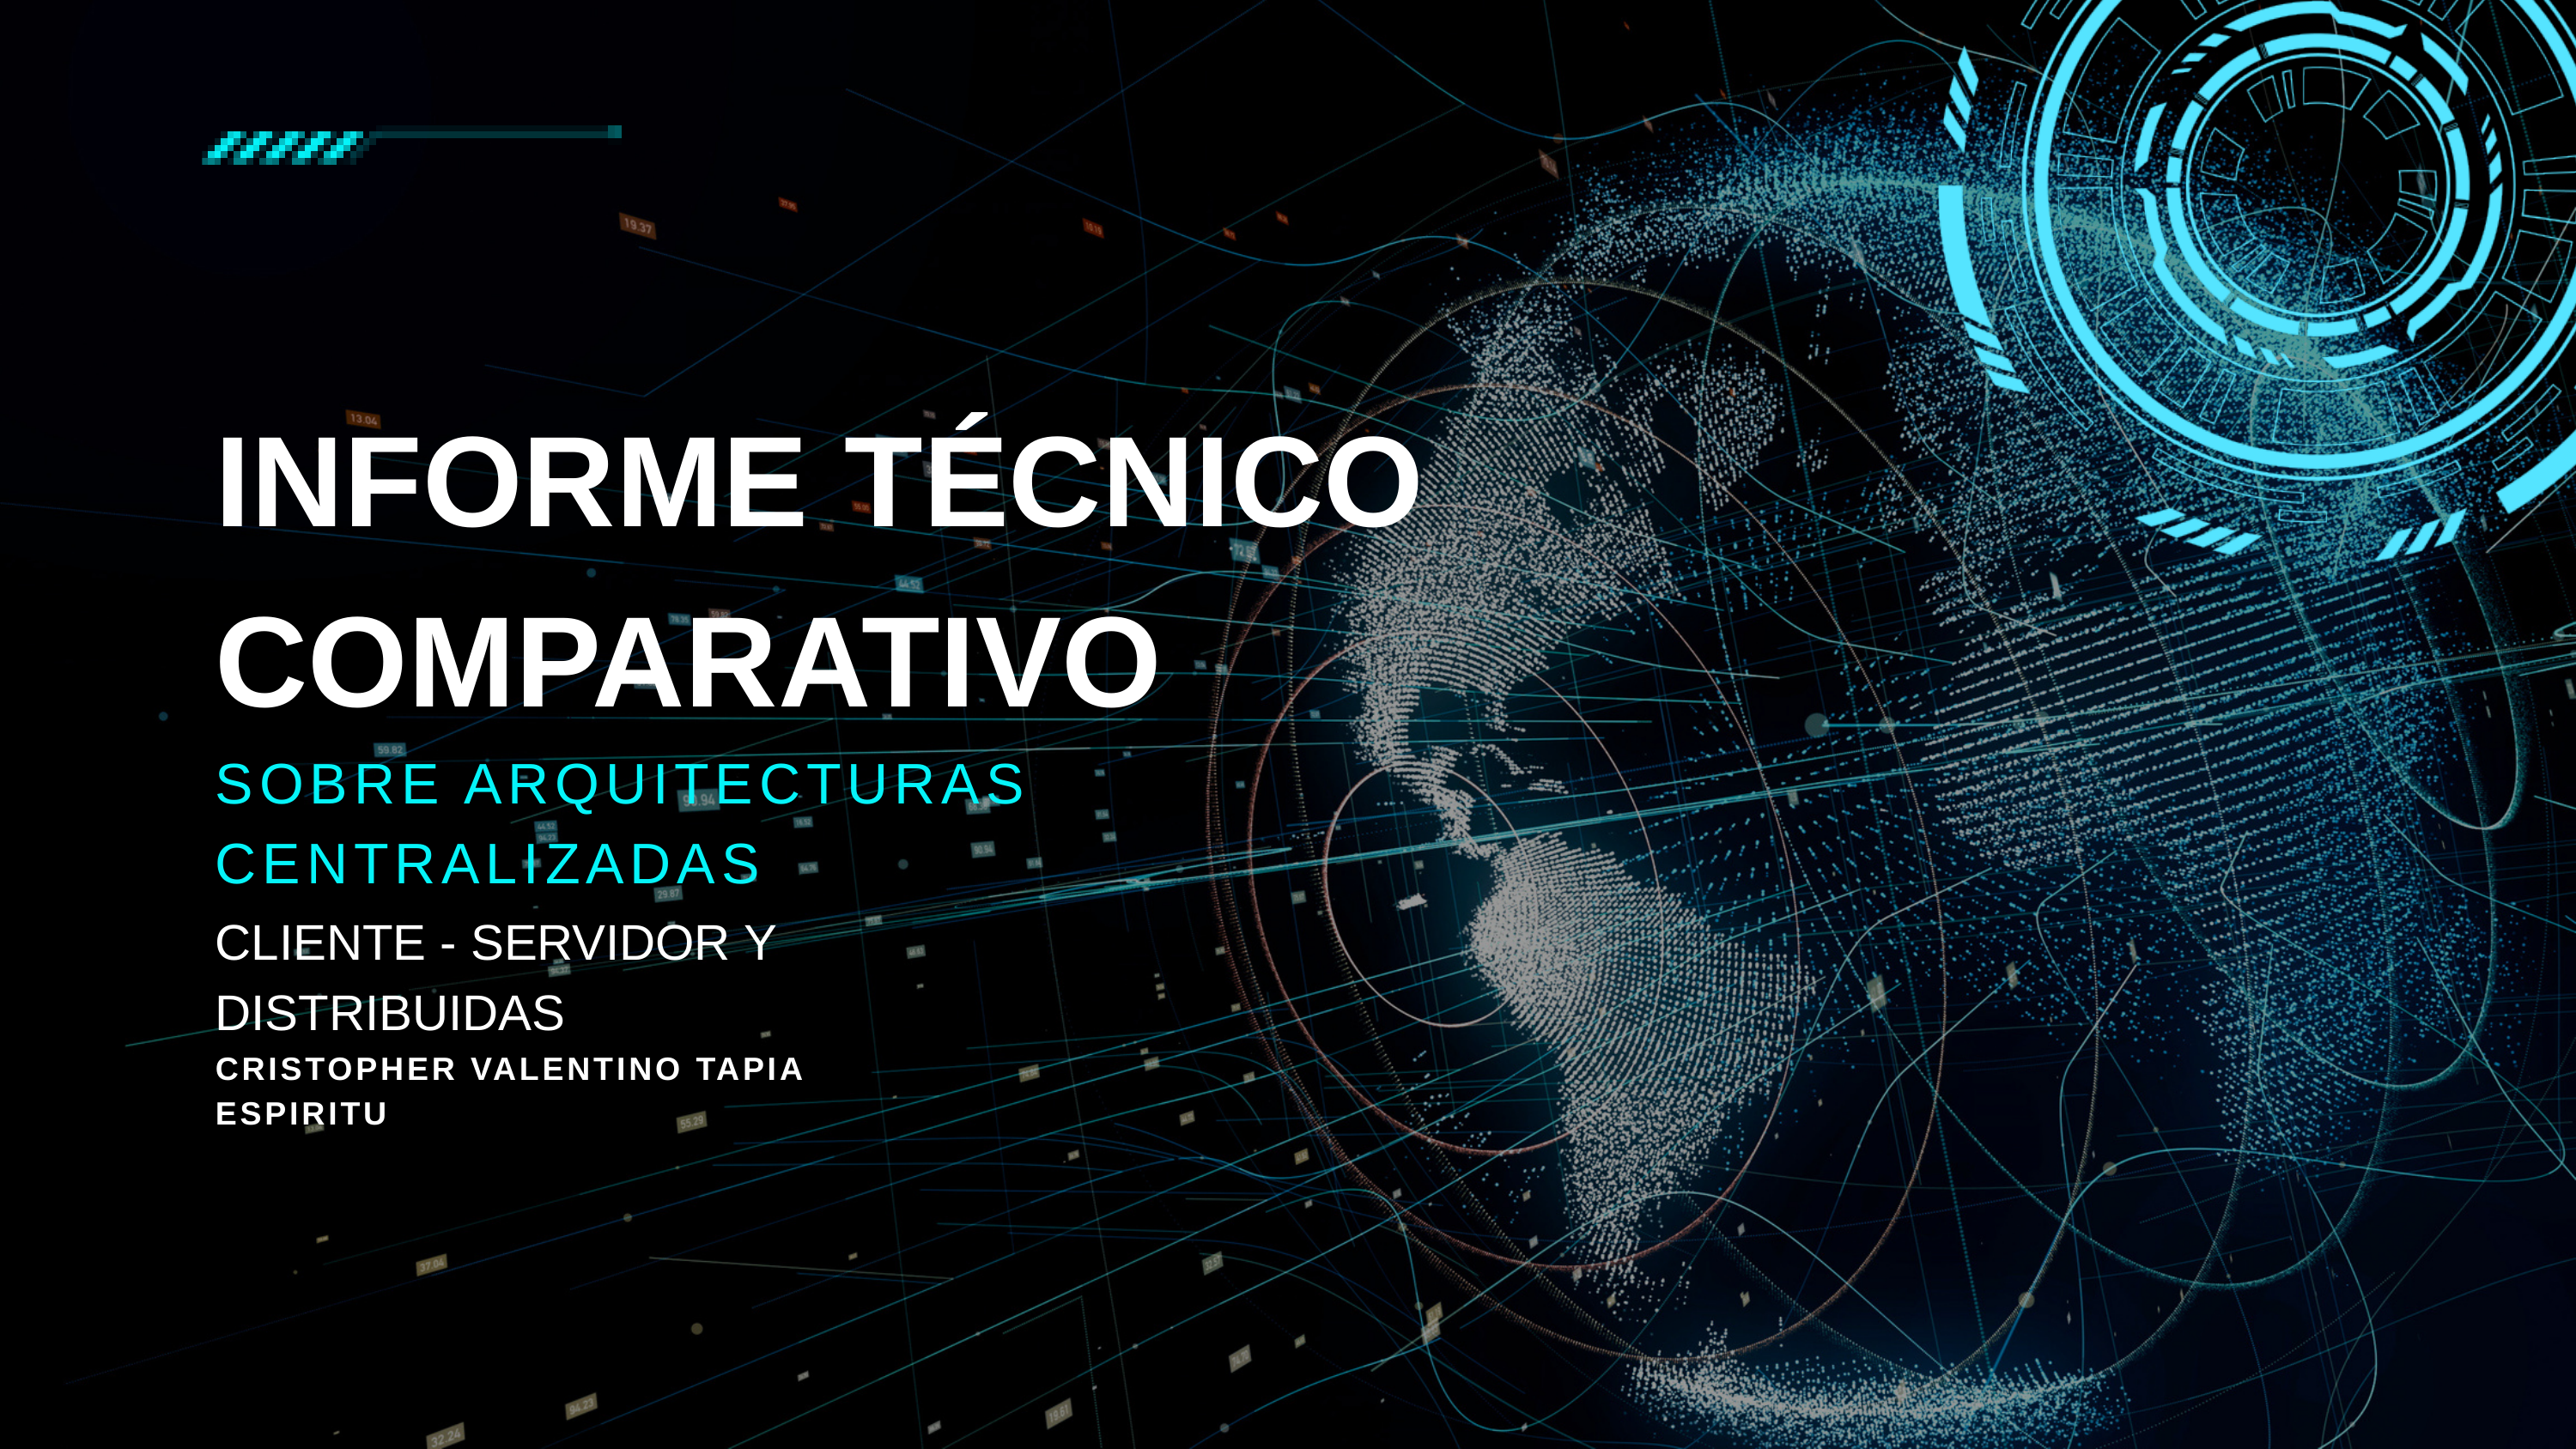

INFORME TÉCNICO COMPARATIVO
SOBRE ARQUITECTURAS CENTRALIZADAS
CLIENTE - SERVIDOR Y DISTRIBUIDAS
CRISTOPHER VALENTINO TAPIA ESPIRITU